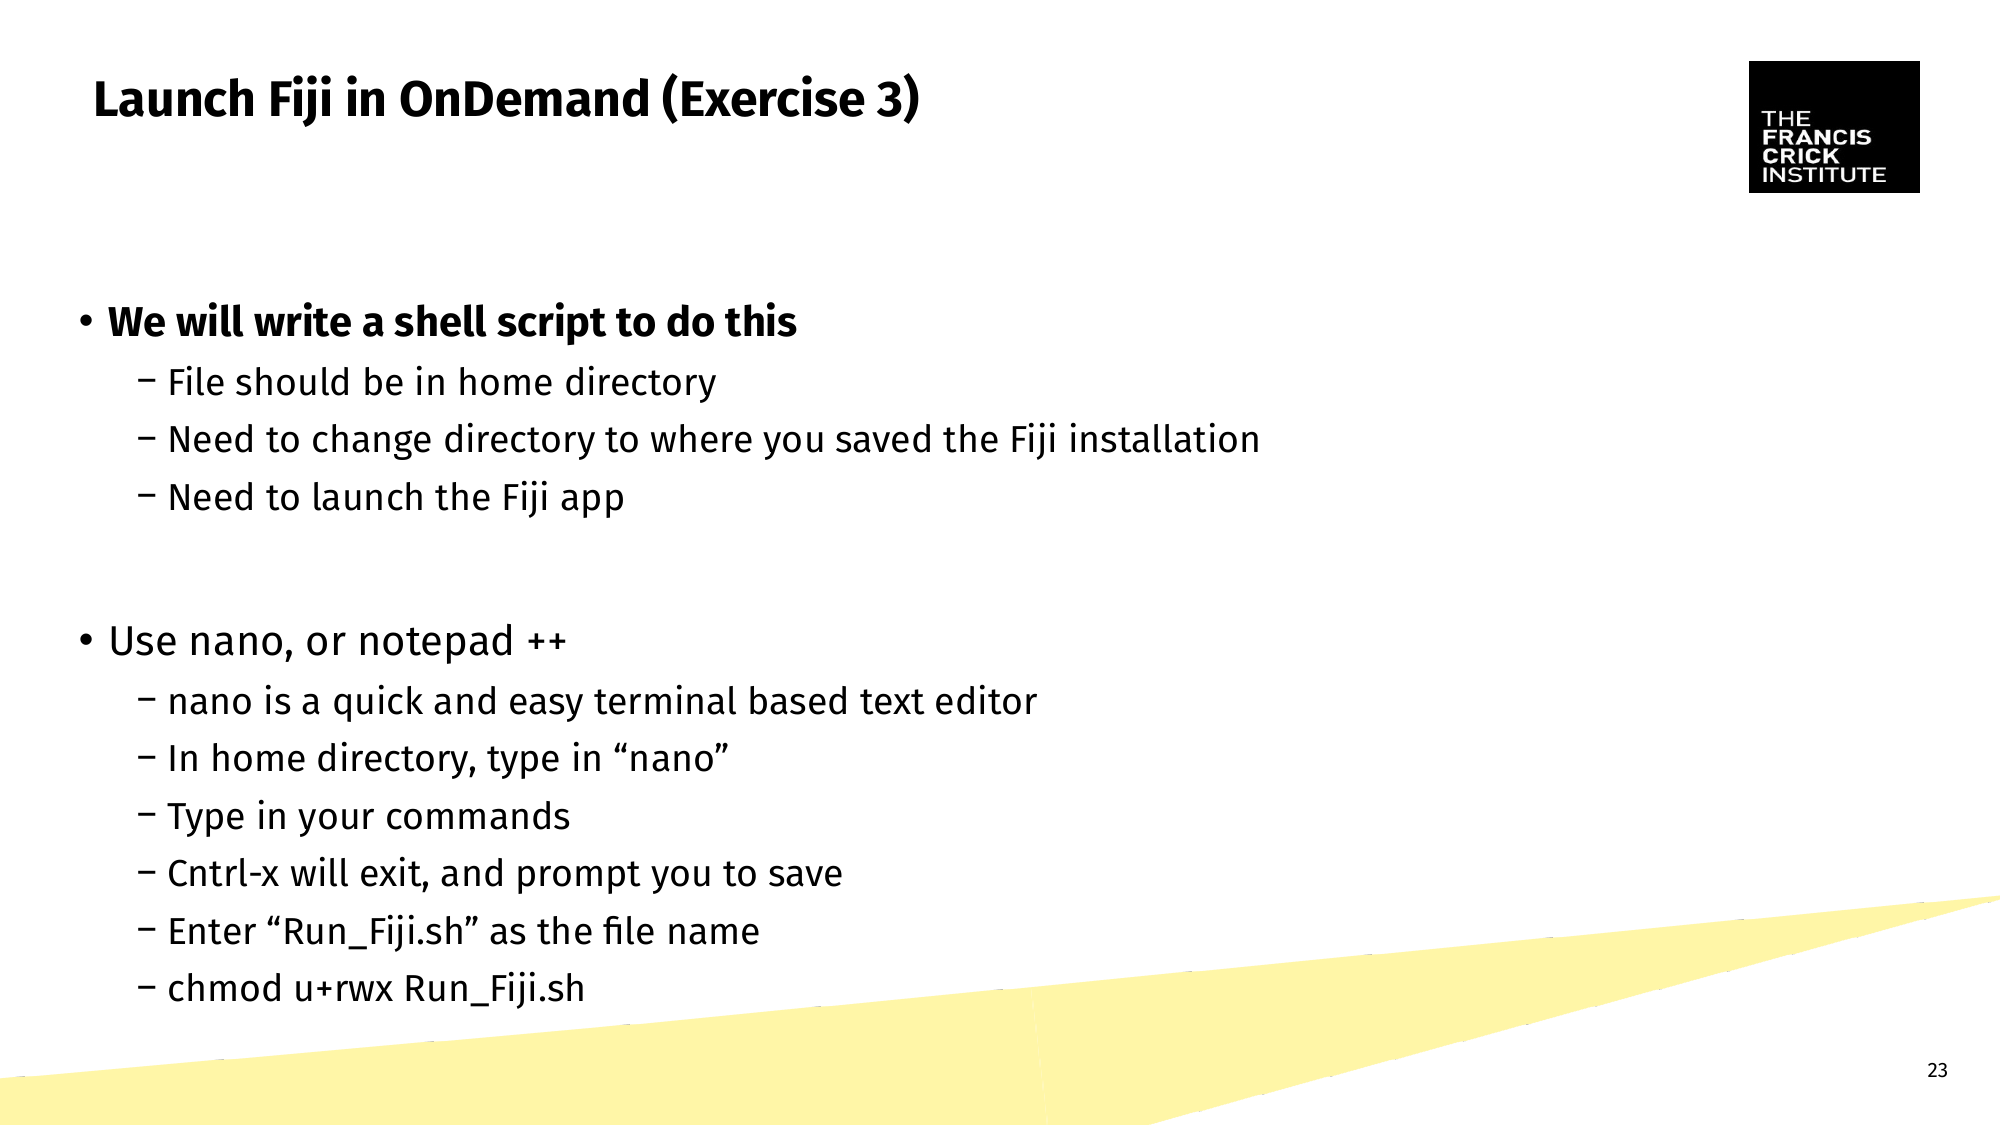

# Launch Fiji in OnDemand (Exercise 3)
We will write a shell script to do this
File should be in home directory
Need to change directory to where you saved the Fiji installation
Need to launch the Fiji app

Use nano, or notepad ++
nano is a quick and easy terminal based text editor
In home directory, type in “nano”
Type in your commands
Cntrl-x will exit, and prompt you to save
Enter “Run_Fiji.sh” as the file name
chmod u+rwx Run_Fiji.sh

23